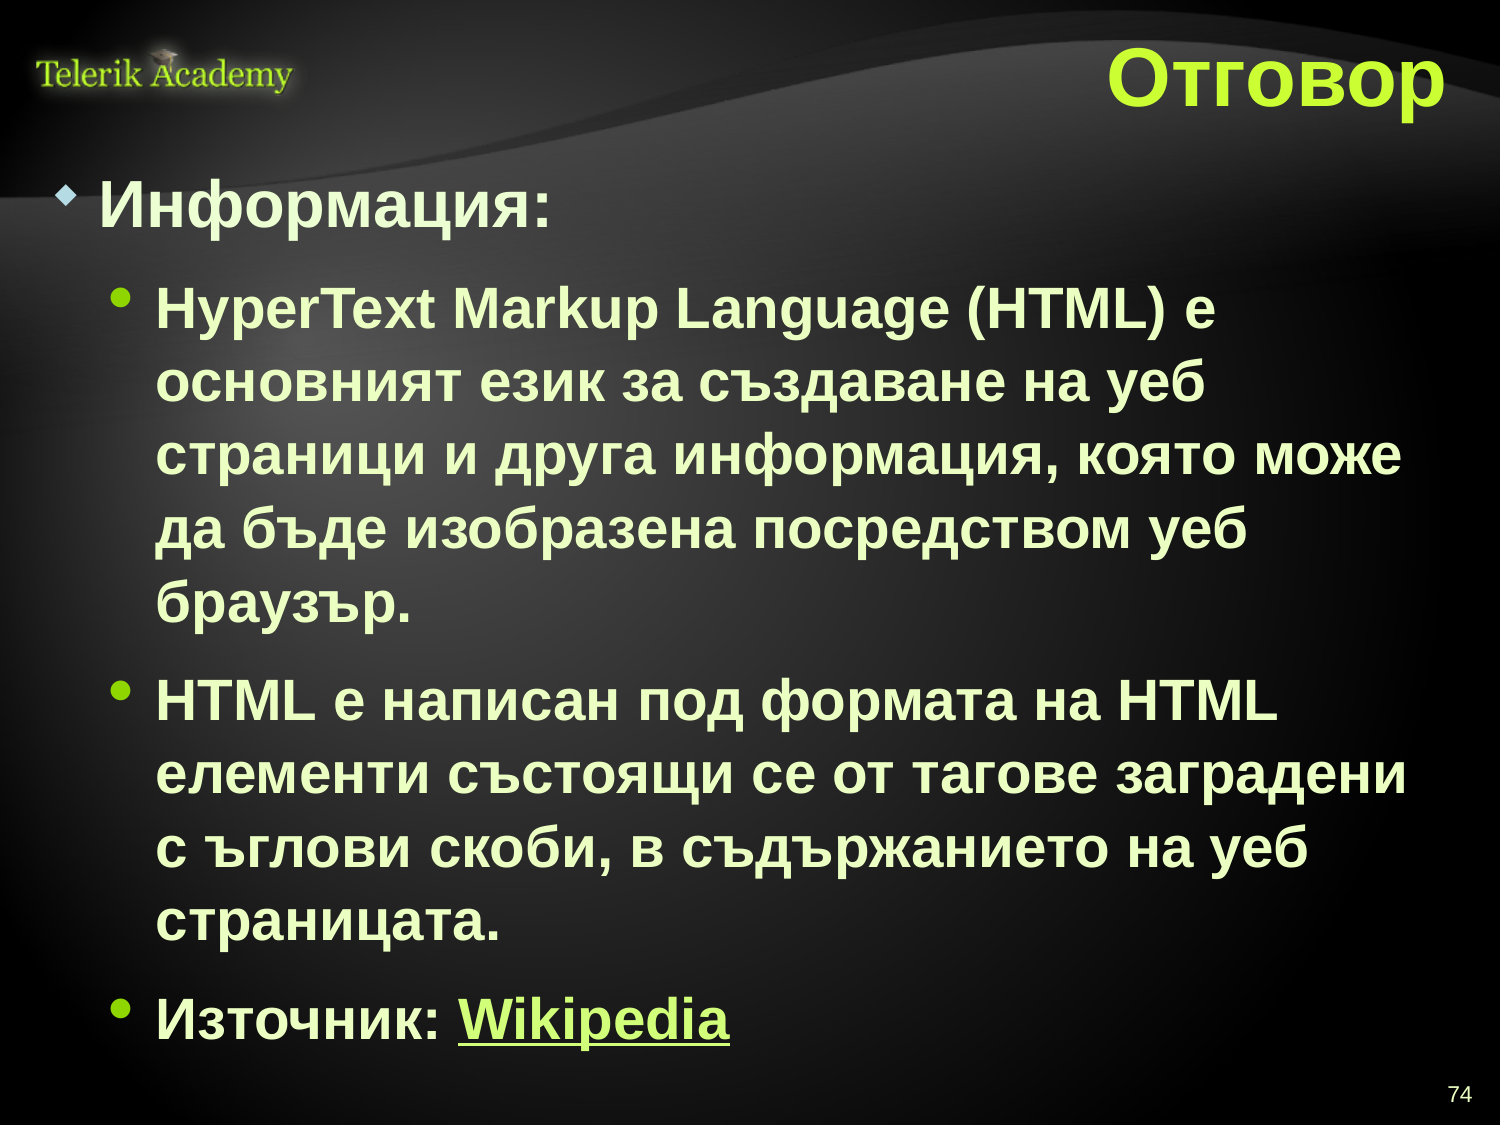

# Отговор
Информация:
HyperText Markup Language (HTML) е основният език за създаване на уеб страници и друга информация, която може да бъде изобразена посредством уеб браузър.
HTML е написан под формата на HTML елементи състоящи се от тагове заградени с ъглови скоби, в съдържанието на уеб страницата.
Източник: Wikipedia

74